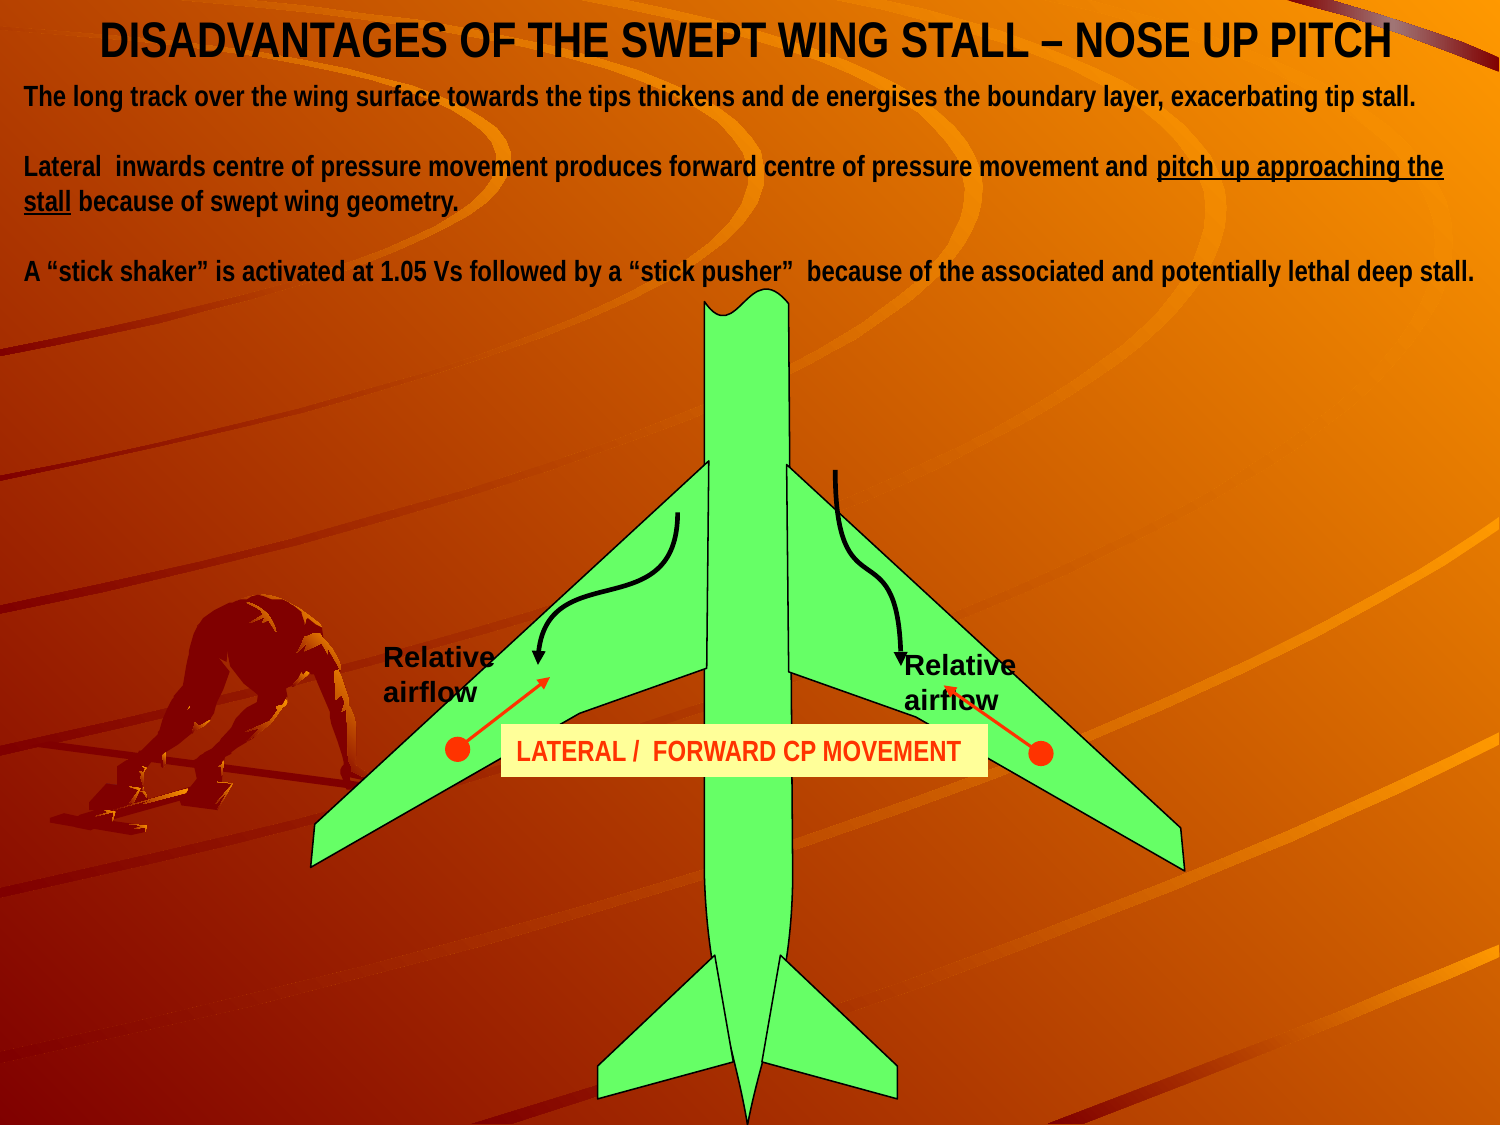

DISADVANTAGES OF THE SWEPT WING STALL – NOSE UP PITCH
The long track over the wing surface towards the tips thickens and de energises the boundary layer, exacerbating tip stall.

Lateral  inwards centre of pressure movement produces forward centre of pressure movement and pitch up approaching the stall because of swept wing geometry.

A “stick shaker” is activated at 1.05 Vs followed by a “stick pusher”  because of the associated and potentially lethal deep stall.

Relative airflow
Relative airflow

LATERAL /  FORWARD CP MOVEMENT